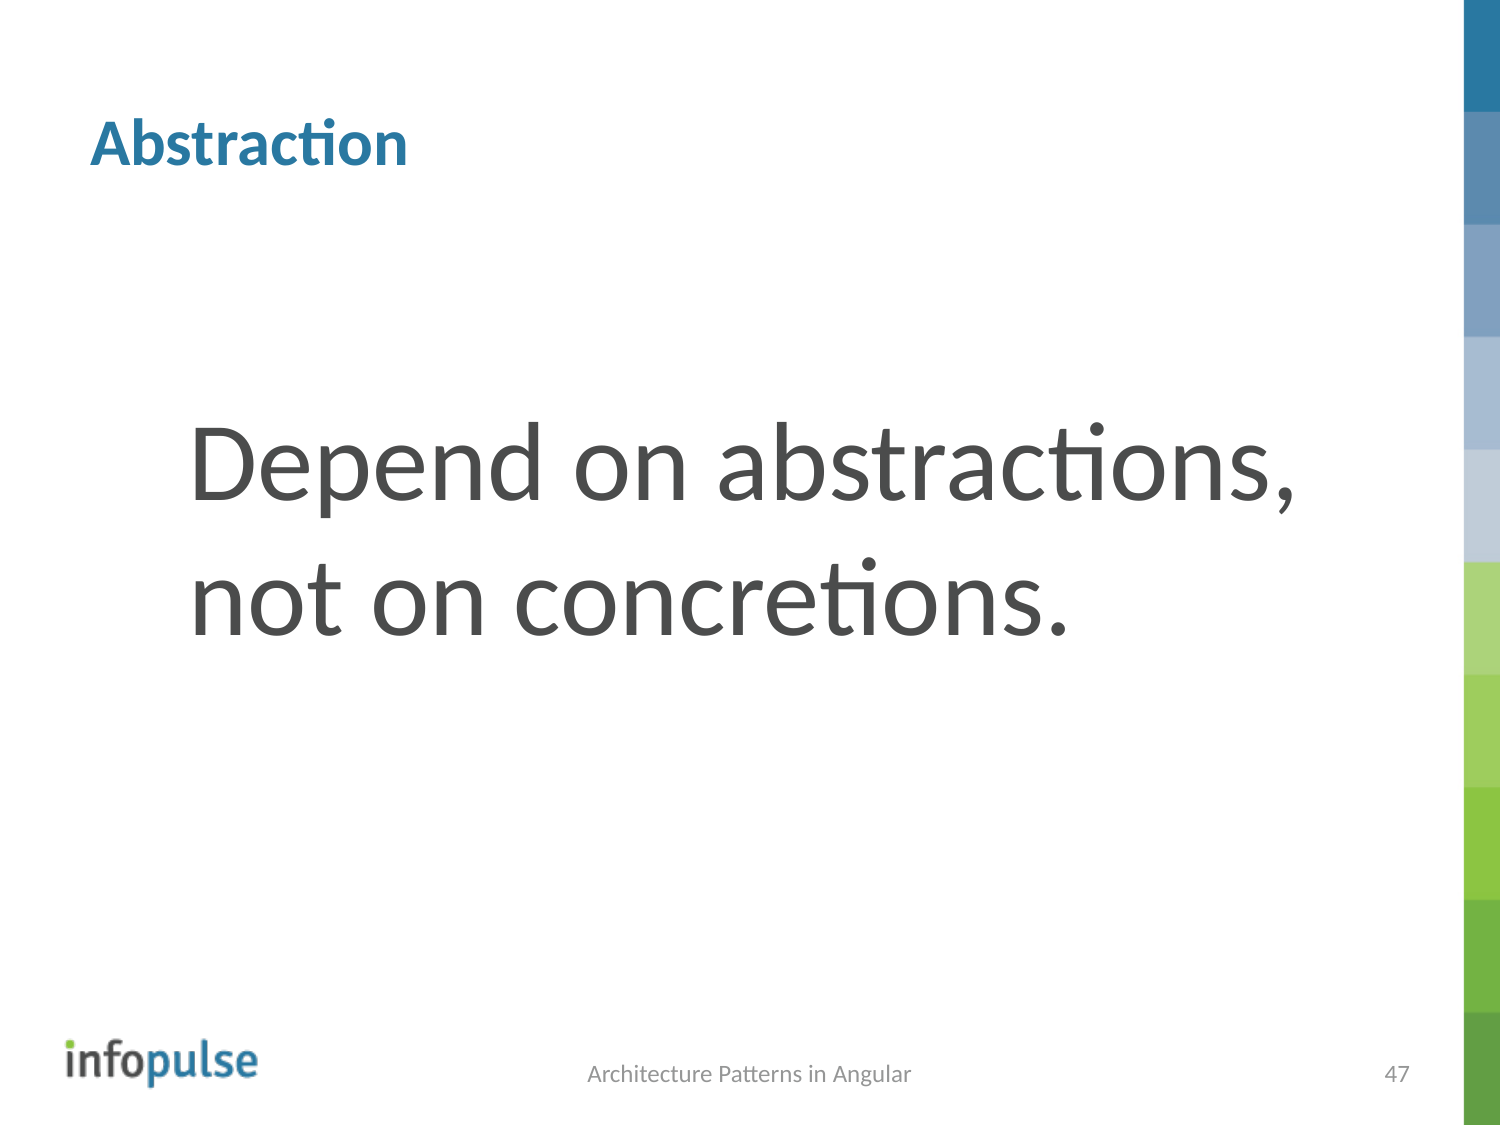

# Abstraction
Depend on abstractions,
not on concretions.
Architecture Patterns in Angular
47